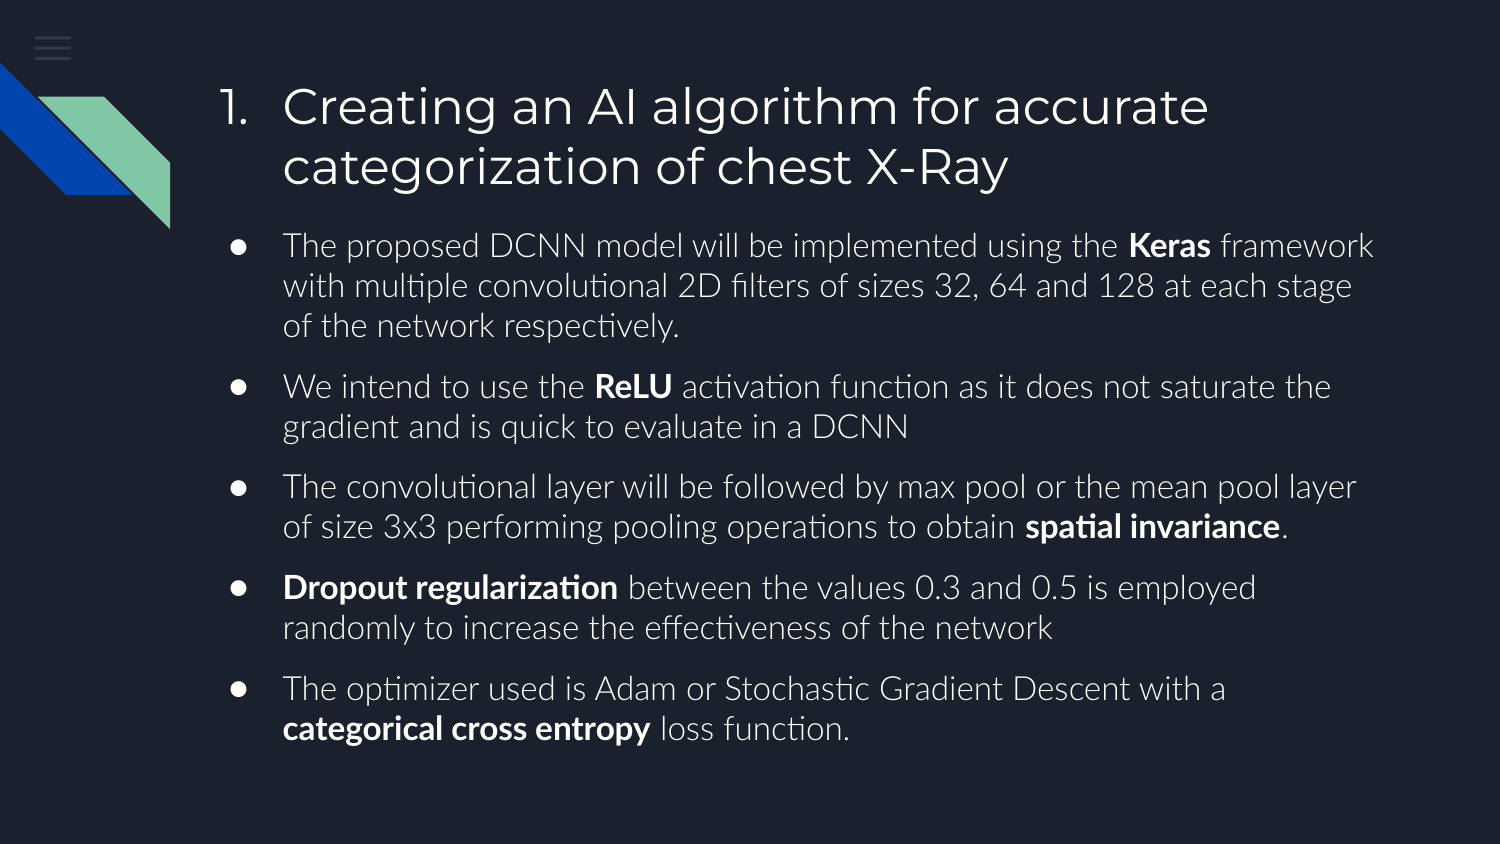

Creating an AI algorithm for accurate categorization of chest X-Ray
The proposed DCNN model will be implemented using the Keras framework with multiple convolutional 2D filters of sizes 32, 64 and 128 at each stage of the network respectively.
We intend to use the ReLU activation function as it does not saturate the gradient and is quick to evaluate in a DCNN
The convolutional layer will be followed by max pool or the mean pool layer of size 3x3 performing pooling operations to obtain spatial invariance.
Dropout regularization between the values 0.3 and 0.5 is employed randomly to increase the effectiveness of the network
The optimizer used is Adam or Stochastic Gradient Descent with a categorical cross entropy loss function.